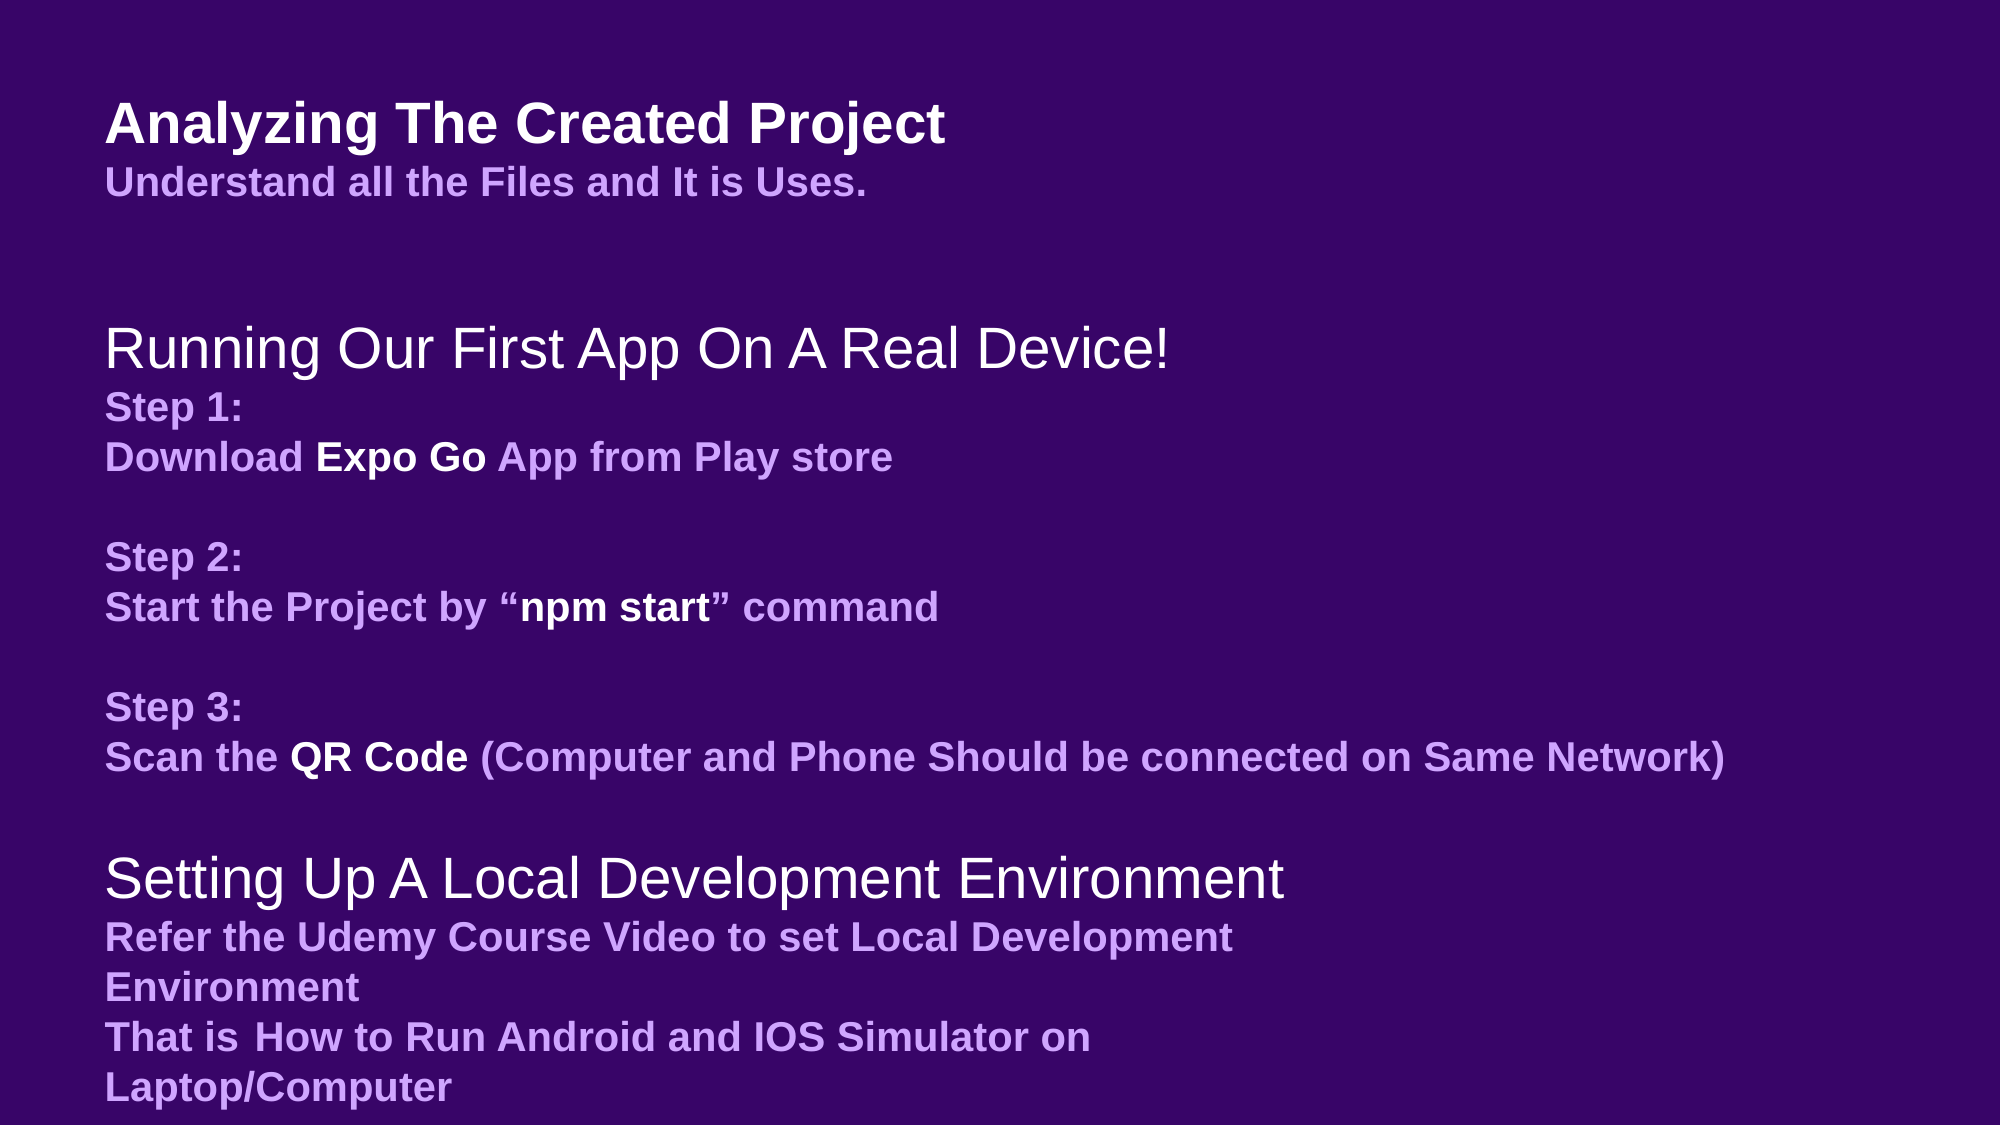

Analyzing The Created Project
Understand all the Files and It is Uses.

Running Our First App On A Real Device!
Step 1:
Download Expo Go App from Play store

Step 2:
Start the Project by “npm start” command

Step 3:
Scan the QR Code (Computer and Phone Should be connected on Same Network)
Setting Up A Local Development Environment
Refer the Udemy Course Video to set Local Development Environment
That is 	How to Run Android and IOS Simulator on Laptop/Computer